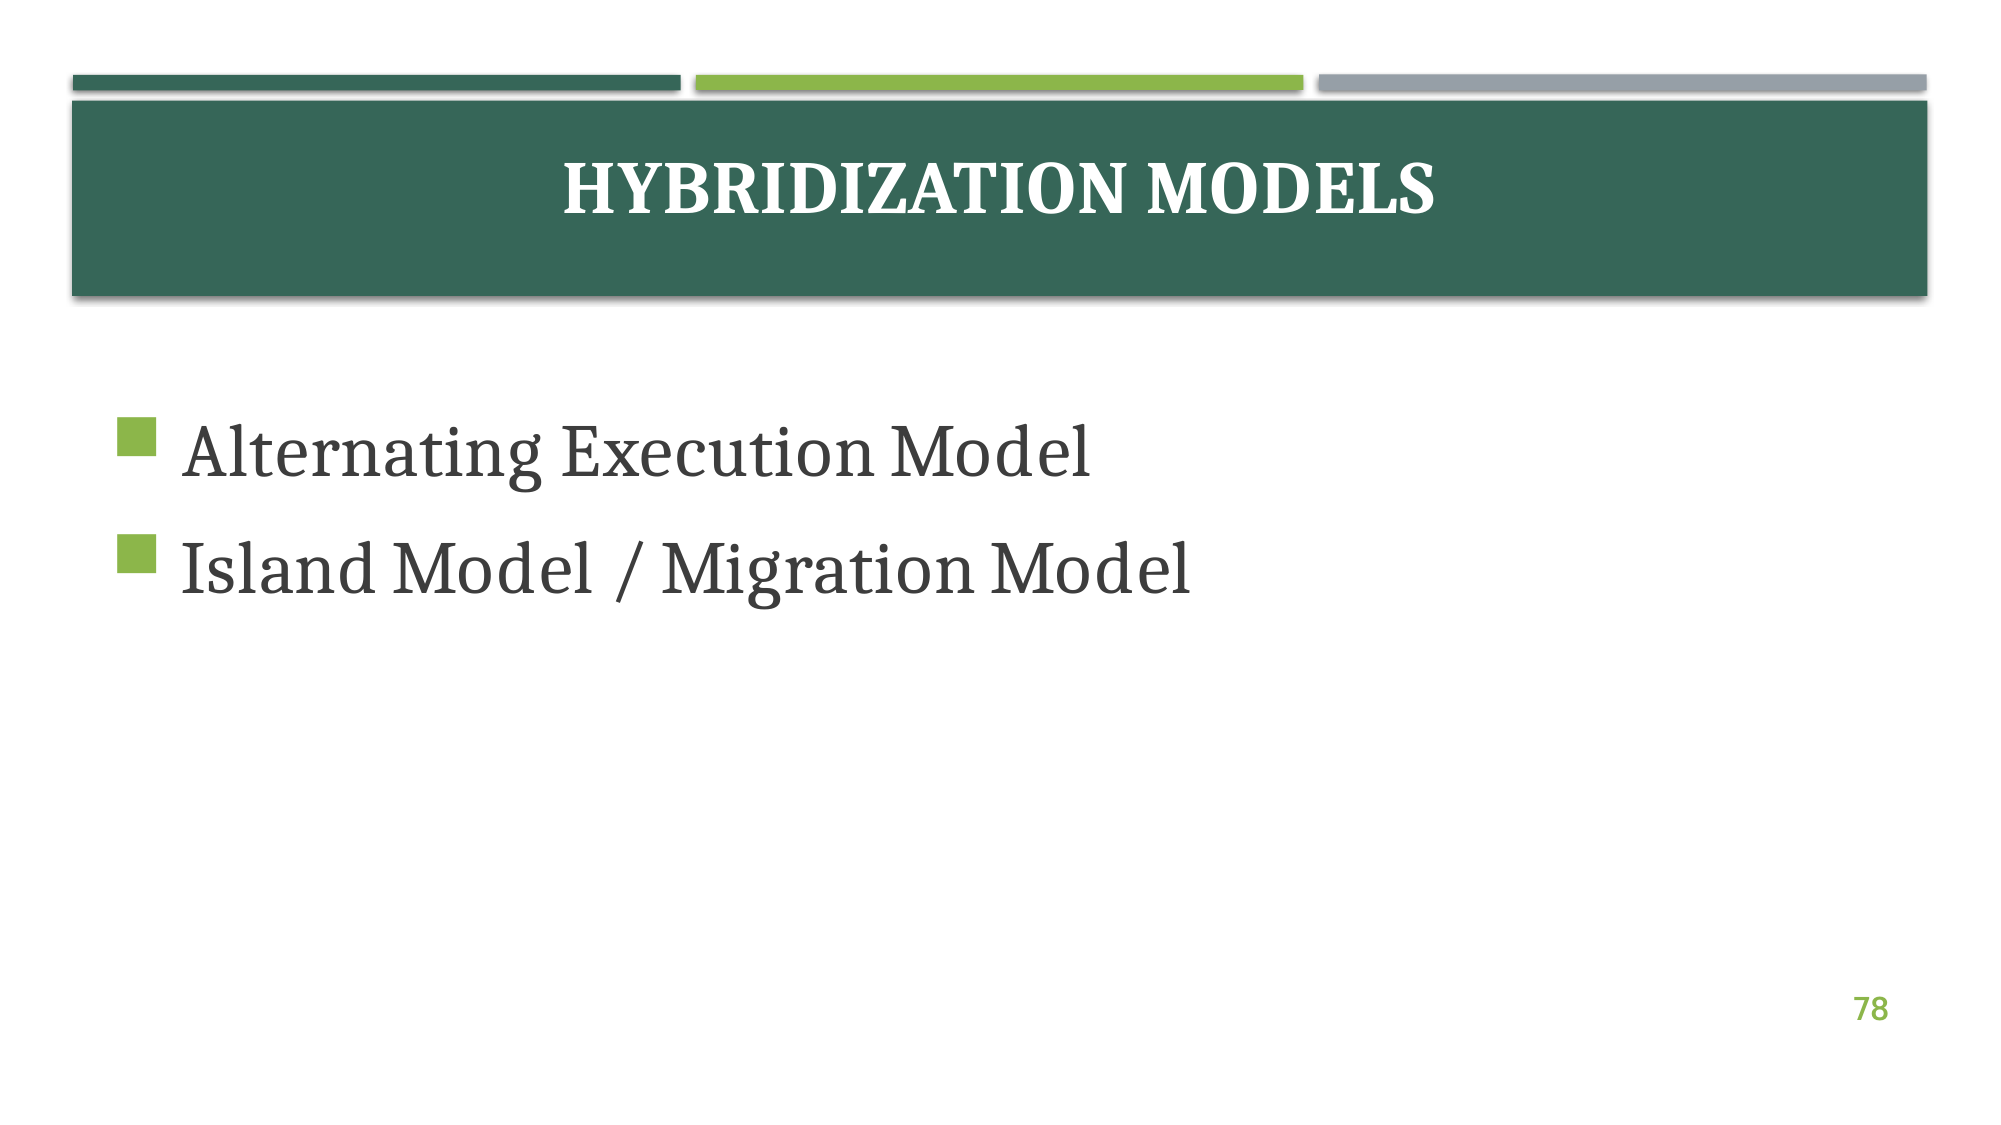

# Hybridization Models
 Alternating Execution Model
 Island Model / Migration Model

78